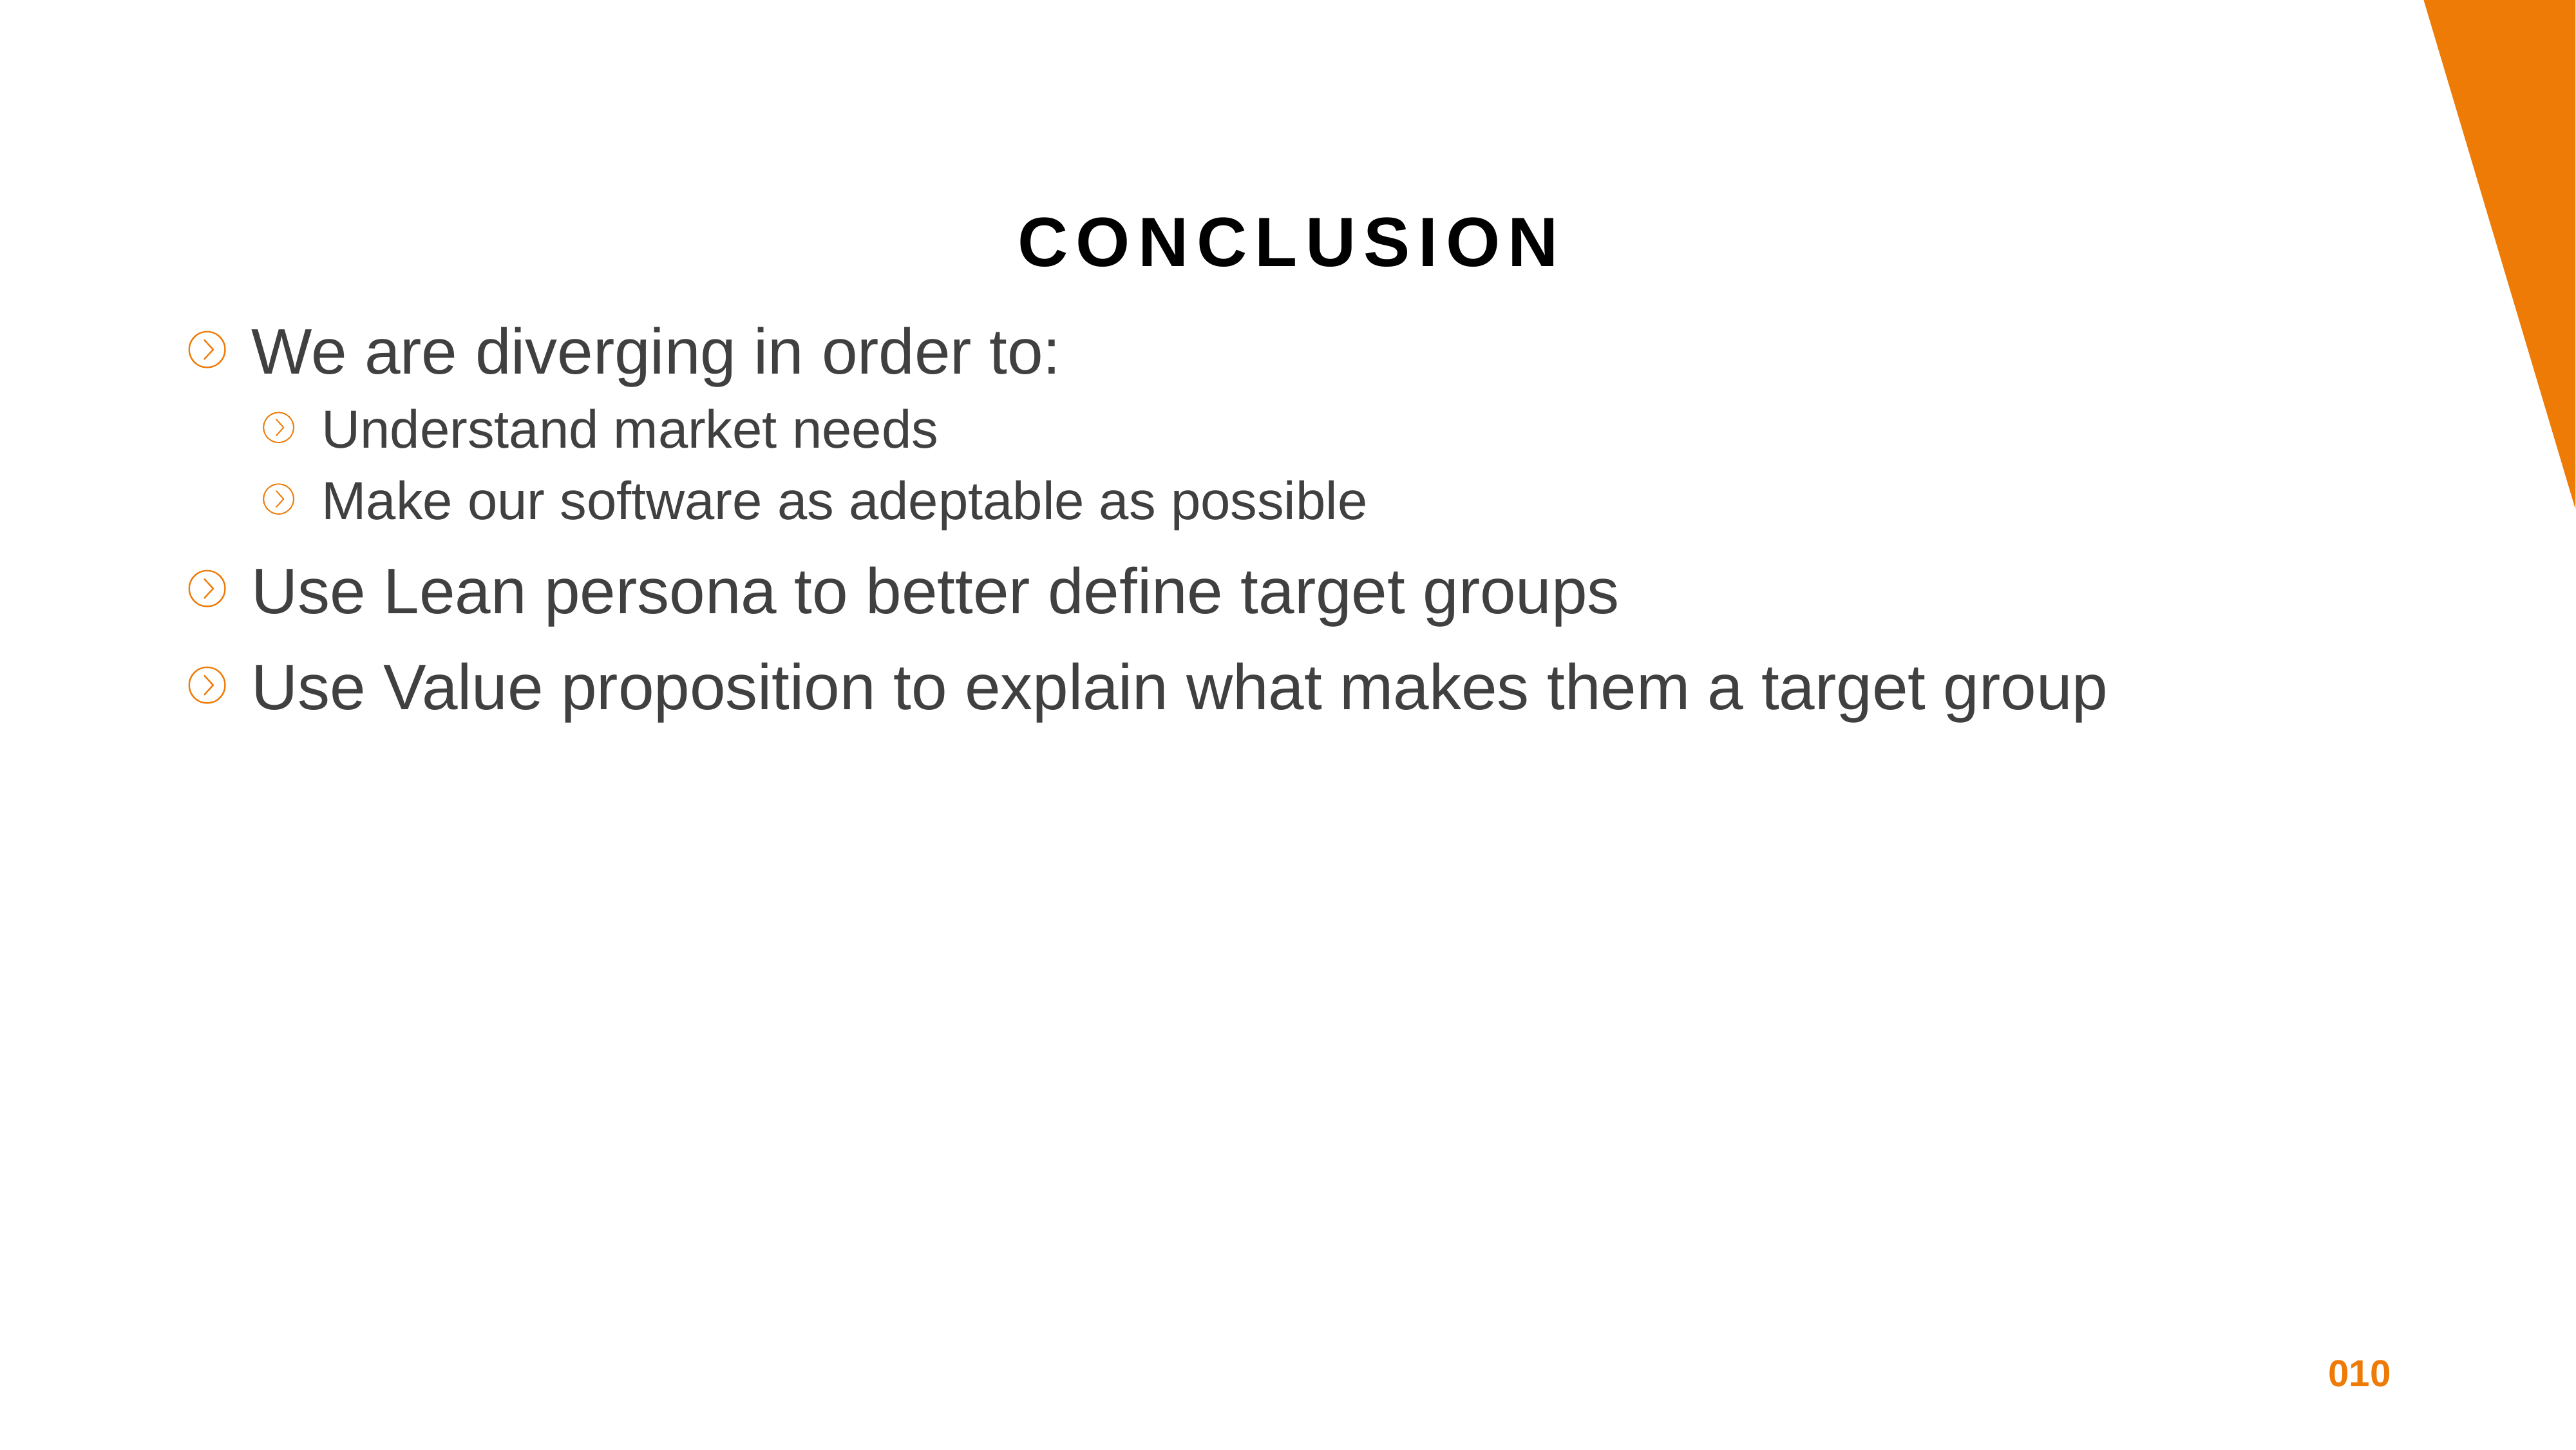

CONCLUSION
We are diverging in order to:
Understand market needs
Make our software as adeptable as possible
Use Lean persona to better define target groups
Use Value proposition to explain what makes them a target group